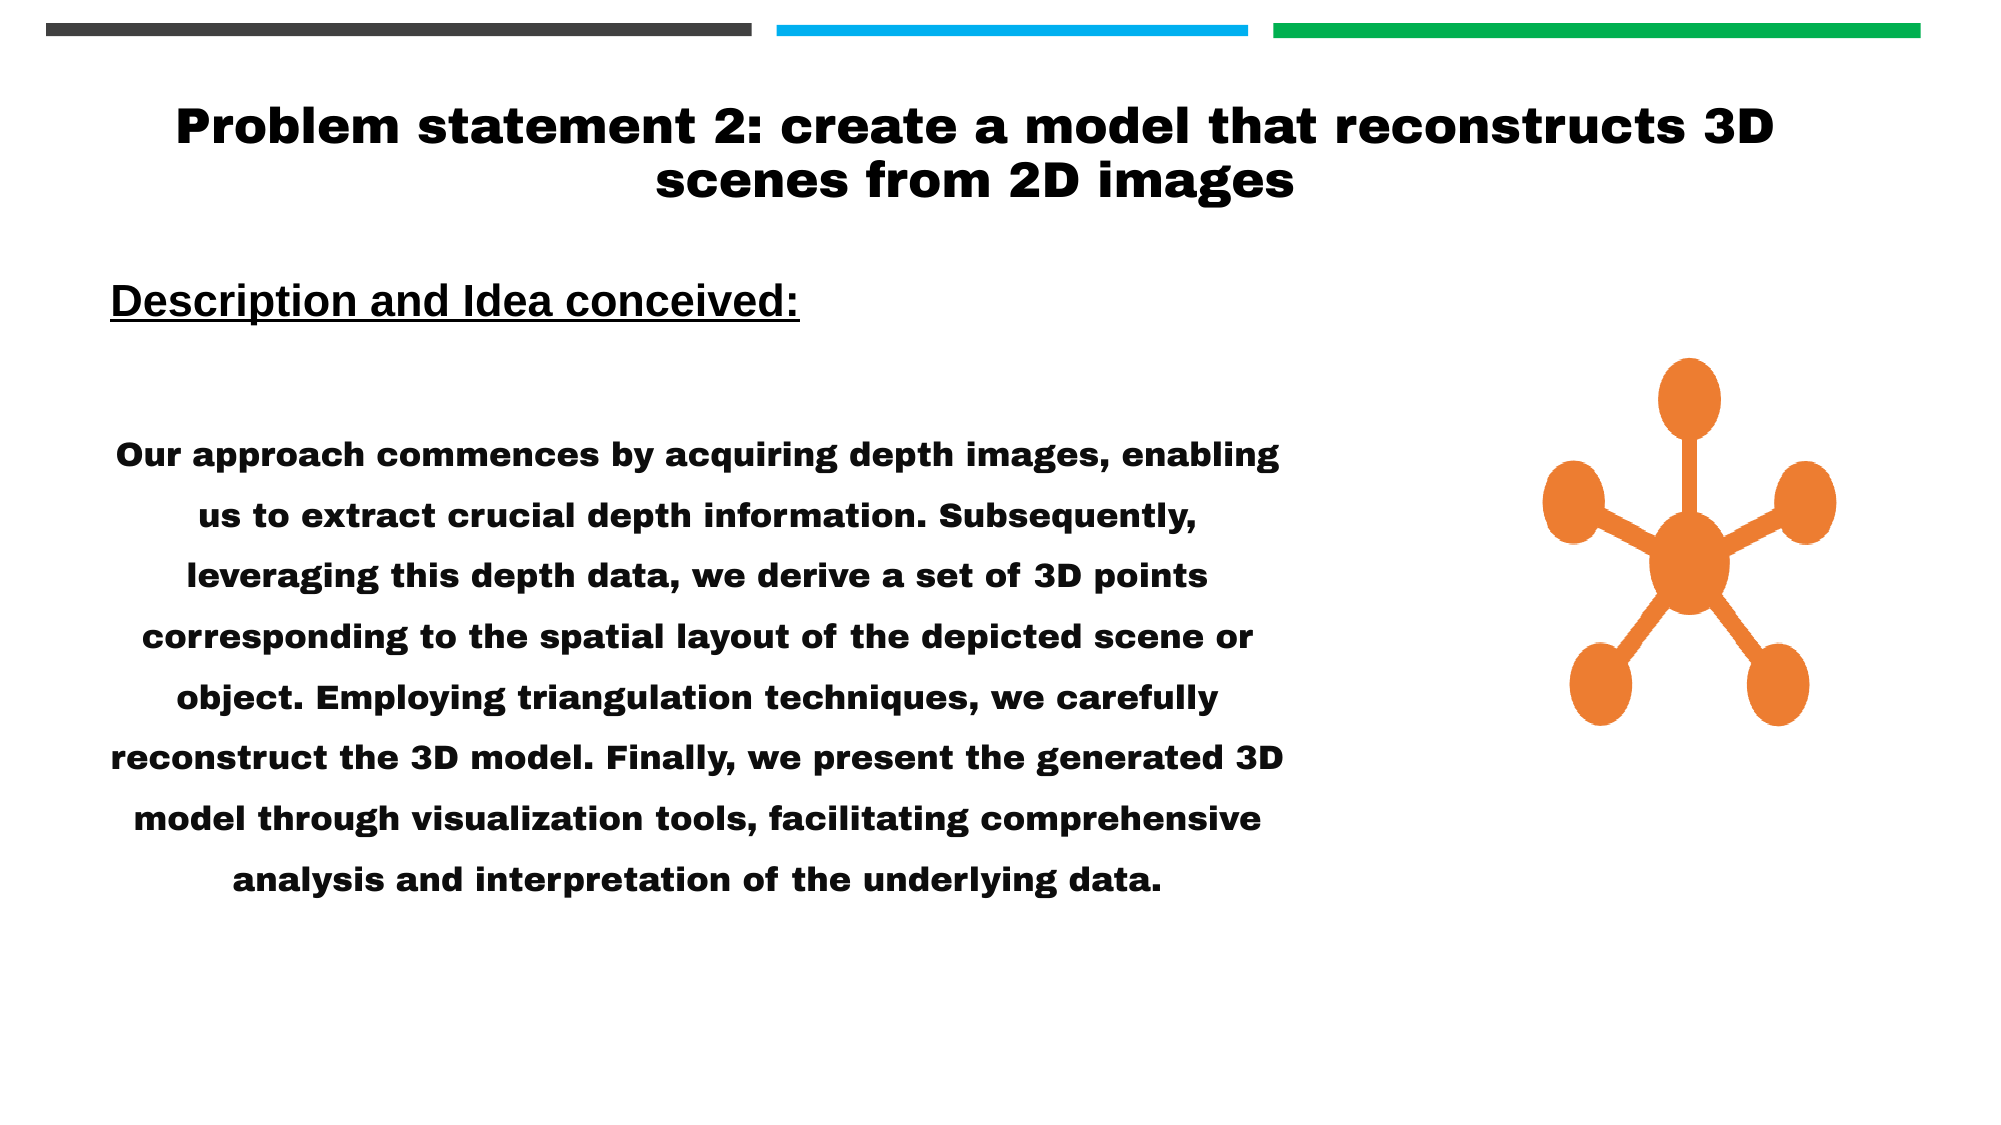

# Problem statement 2: create a model that reconstructs 3D scenes from 2D images
Description and Idea conceived:

Our approach commences by acquiring depth images, enabling us to extract crucial depth information. Subsequently, leveraging this depth data, we derive a set of 3D points corresponding to the spatial layout of the depicted scene or object. Employing triangulation techniques, we carefully reconstruct the 3D model. Finally, we present the generated 3D model through visualization tools, facilitating comprehensive analysis and interpretation of the underlying data.